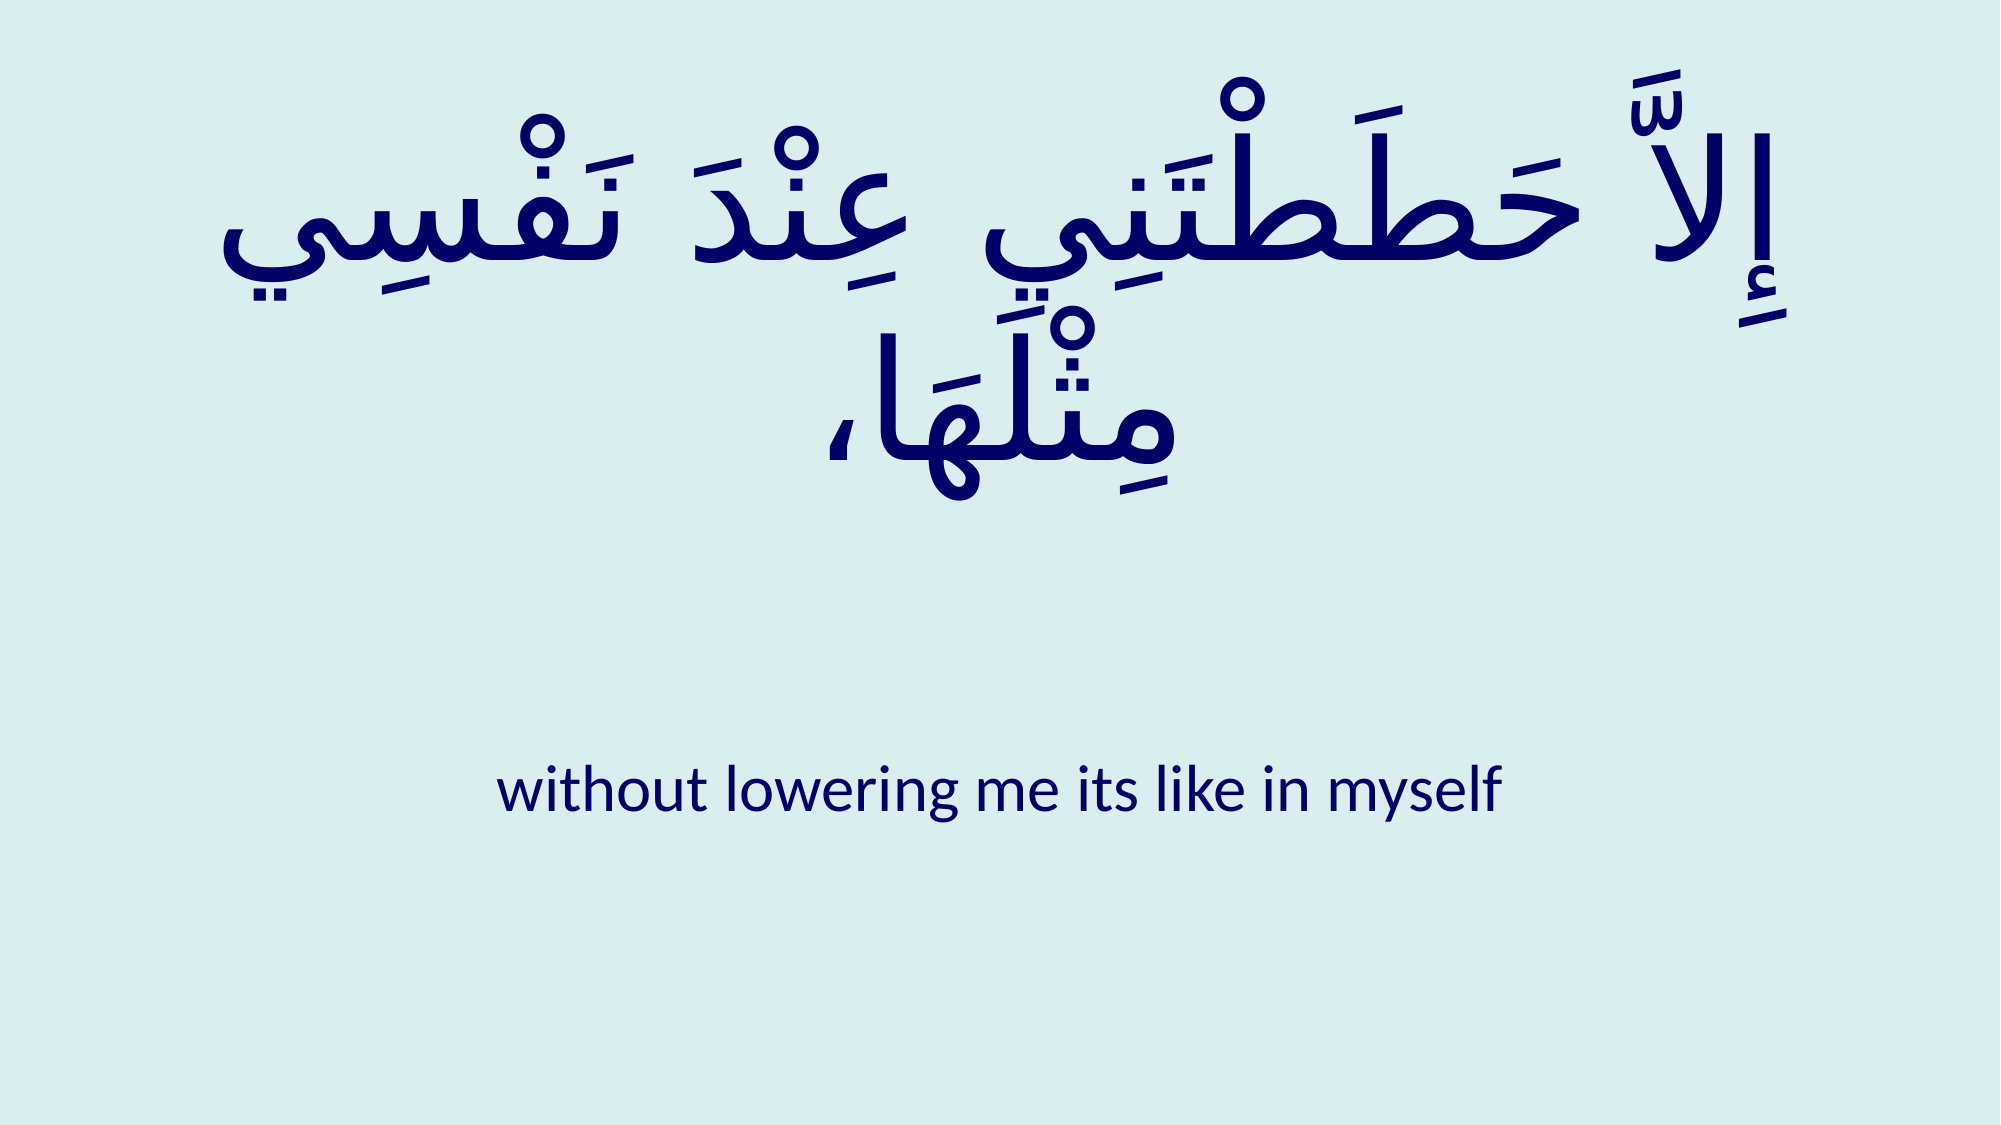

# إِلاَّ حَطَطْتَنِي عِنْدَ نَفْسِي مِثْلَهَا،
without lowering me its like in myself